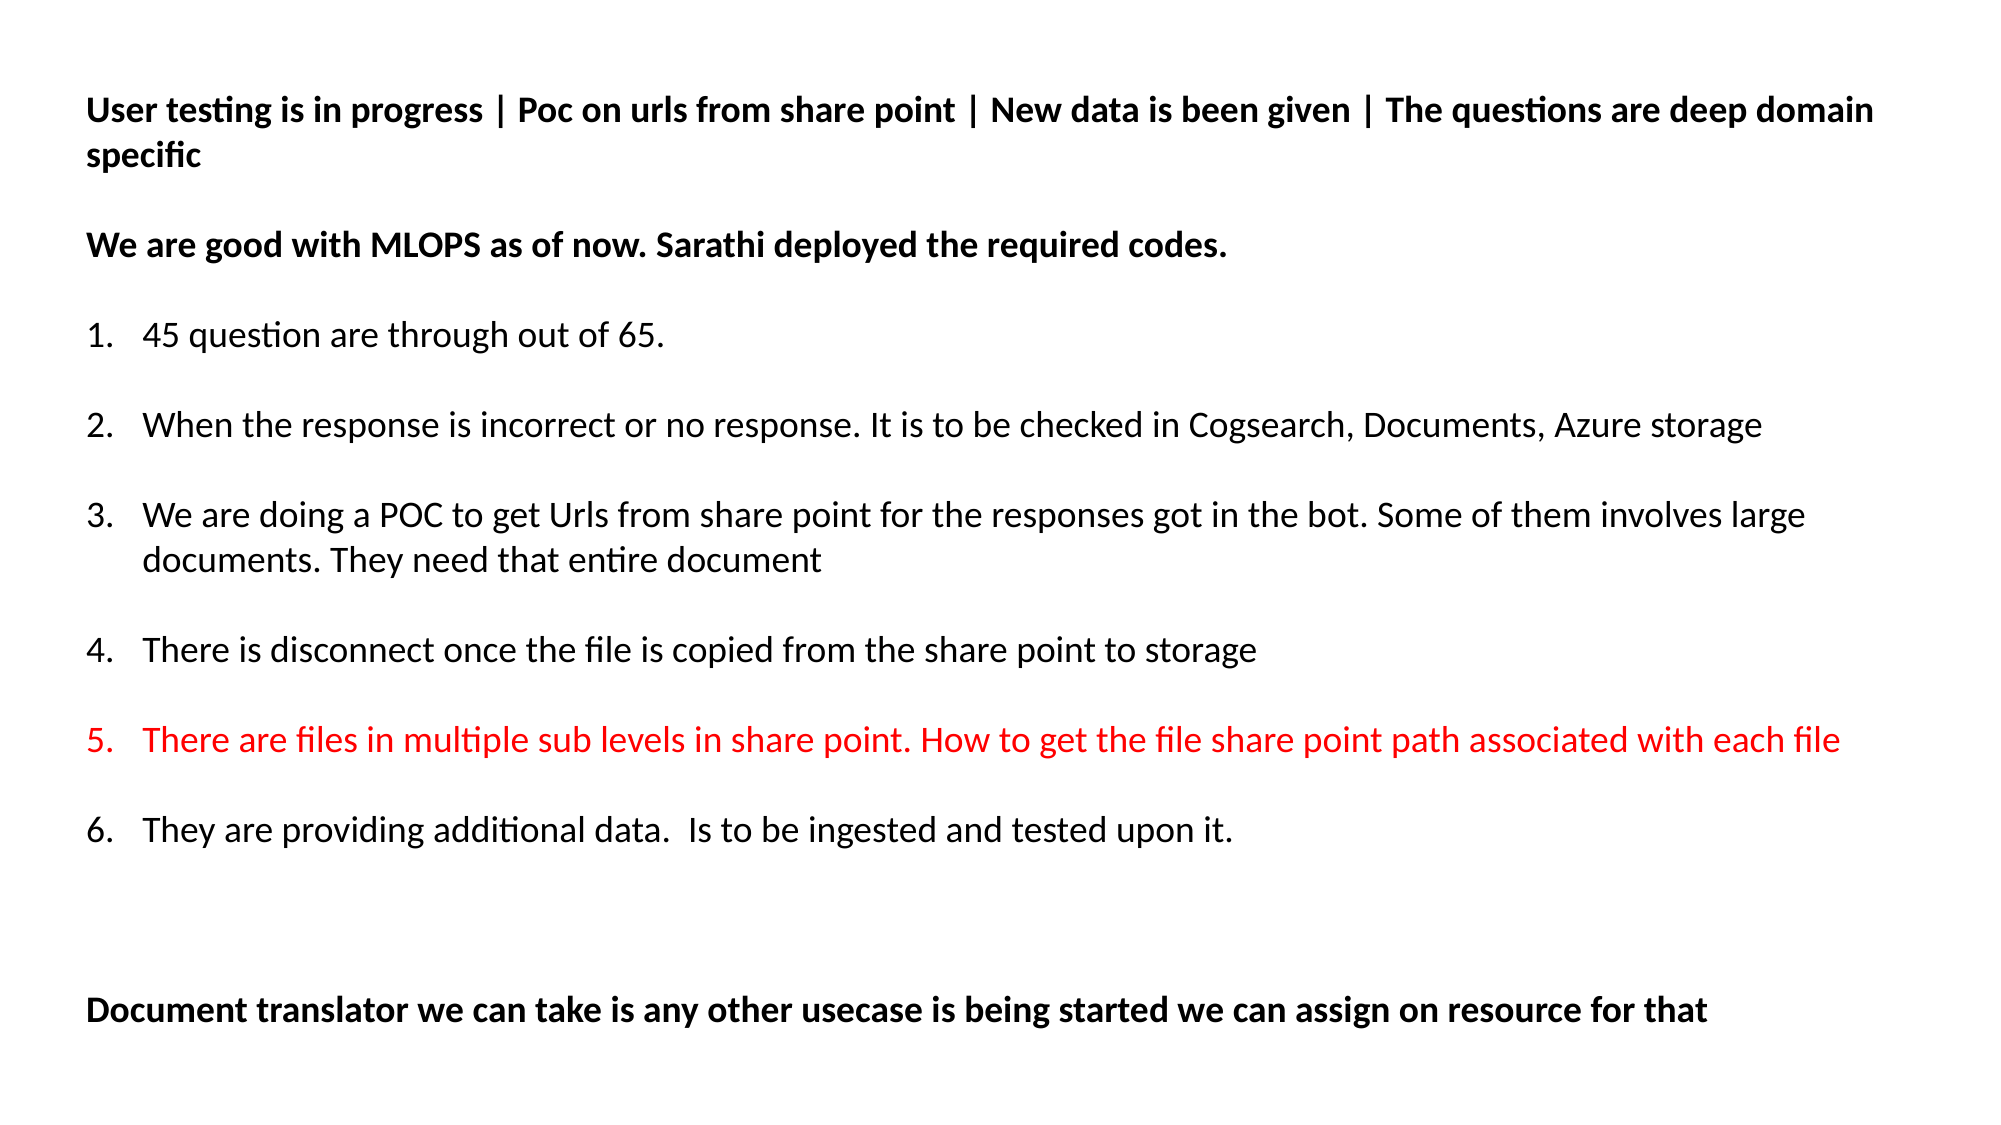

User testing is in progress | Poc on urls from share point | New data is been given | The questions are deep domain specific

We are good with MLOPS as of now. Sarathi deployed the required codes.

45 question are through out of 65.

When the response is incorrect or no response. It is to be checked in Cogsearch, Documents, Azure storage

We are doing a POC to get Urls from share point for the responses got in the bot. Some of them involves large documents. They need that entire document

There is disconnect once the file is copied from the share point to storage

There are files in multiple sub levels in share point. How to get the file share point path associated with each file

They are providing additional data.  Is to be ingested and tested upon it.

Document translator we can take is any other usecase is being started we can assign on resource for that